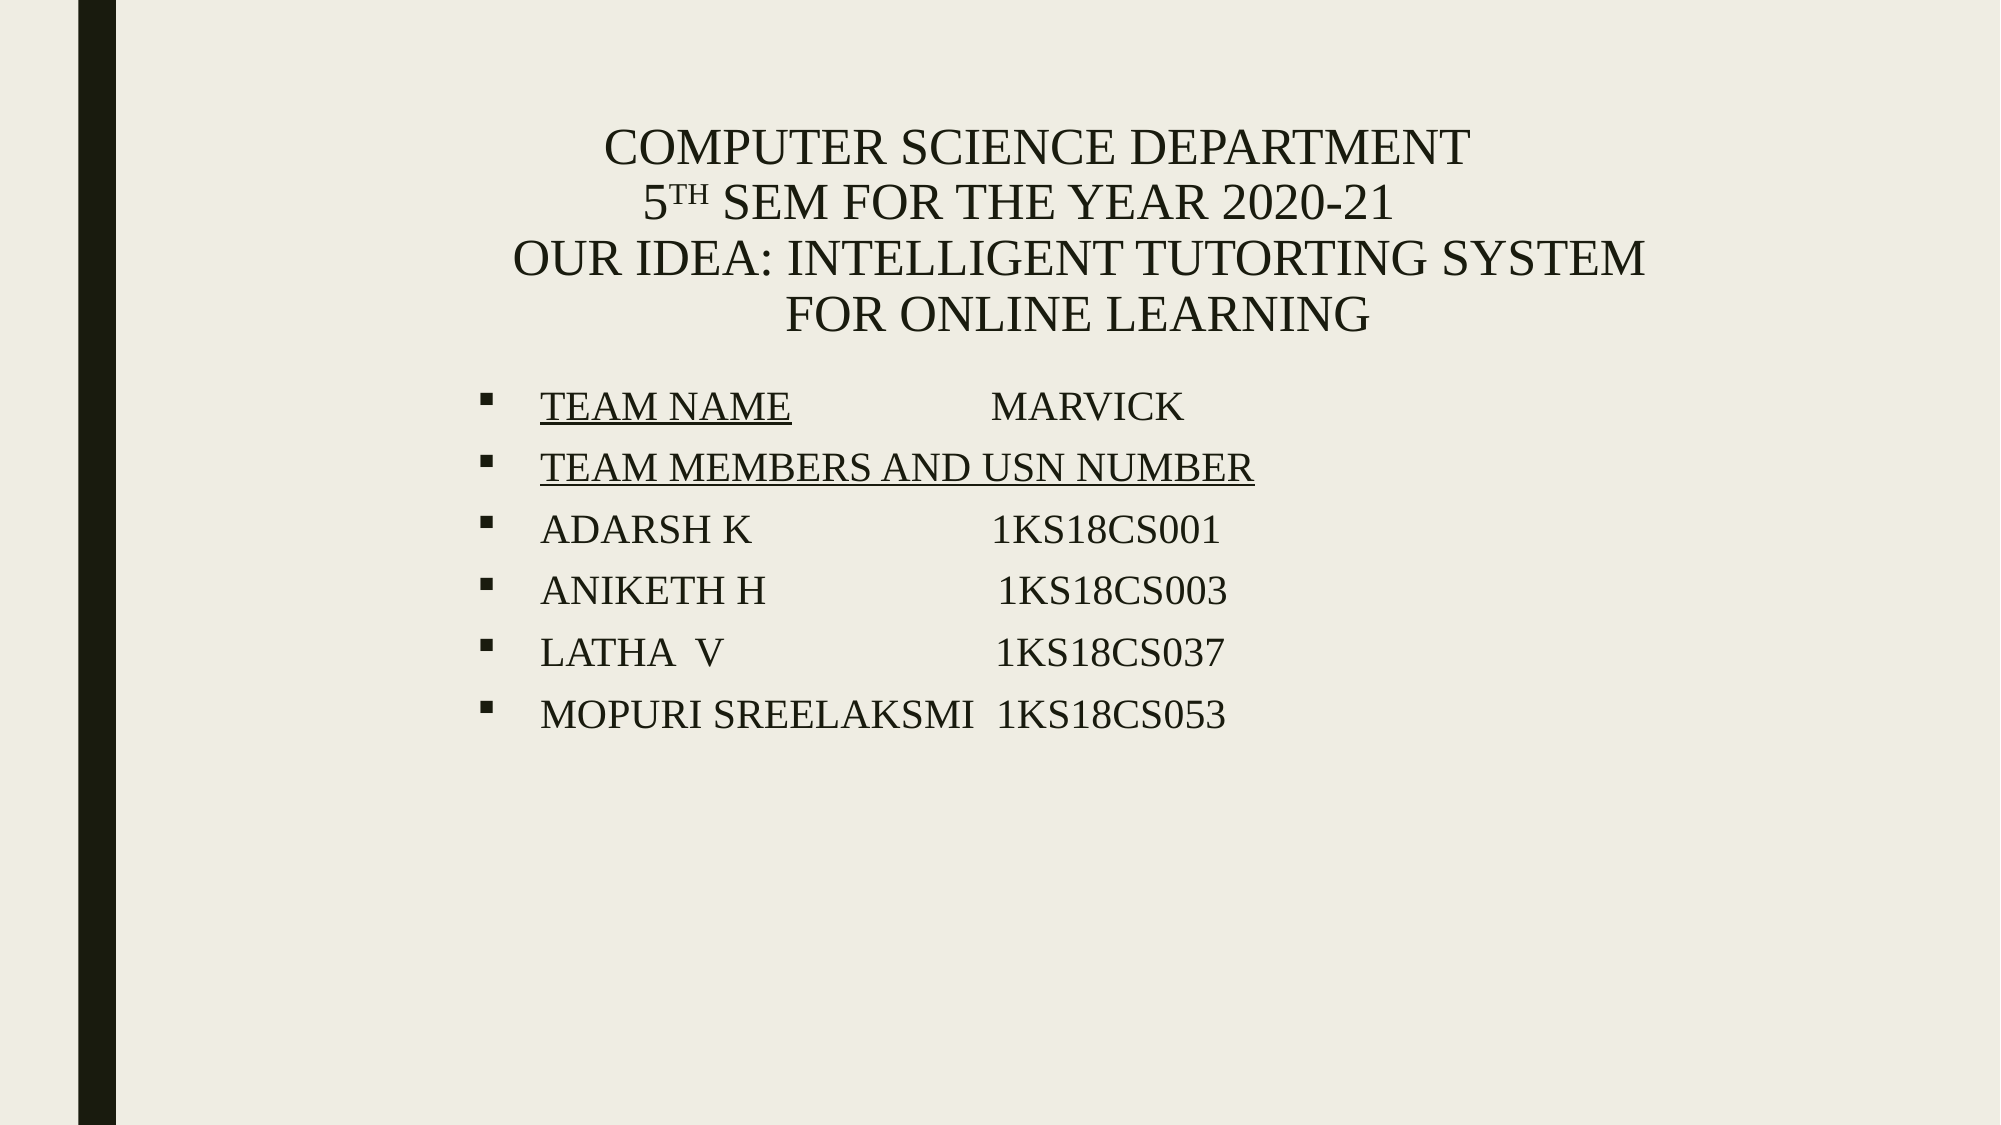

# COMPUTER SCIENCE DEPARTMENT 5TH SEM FOR THE YEAR 2020-21 OUR IDEA: INTELLIGENT TUTORTING SYSTEM FOR ONLINE LEARNING
TEAM NAME                   MARVICK
TEAM MEMBERS AND USN NUMBER
ADARSH K                         1KS18CS001
ANIKETH H                      1KS18CS003
LATHA  V                            1KS18CS037
MOPURI SREELAKSMI  1KS18CS053